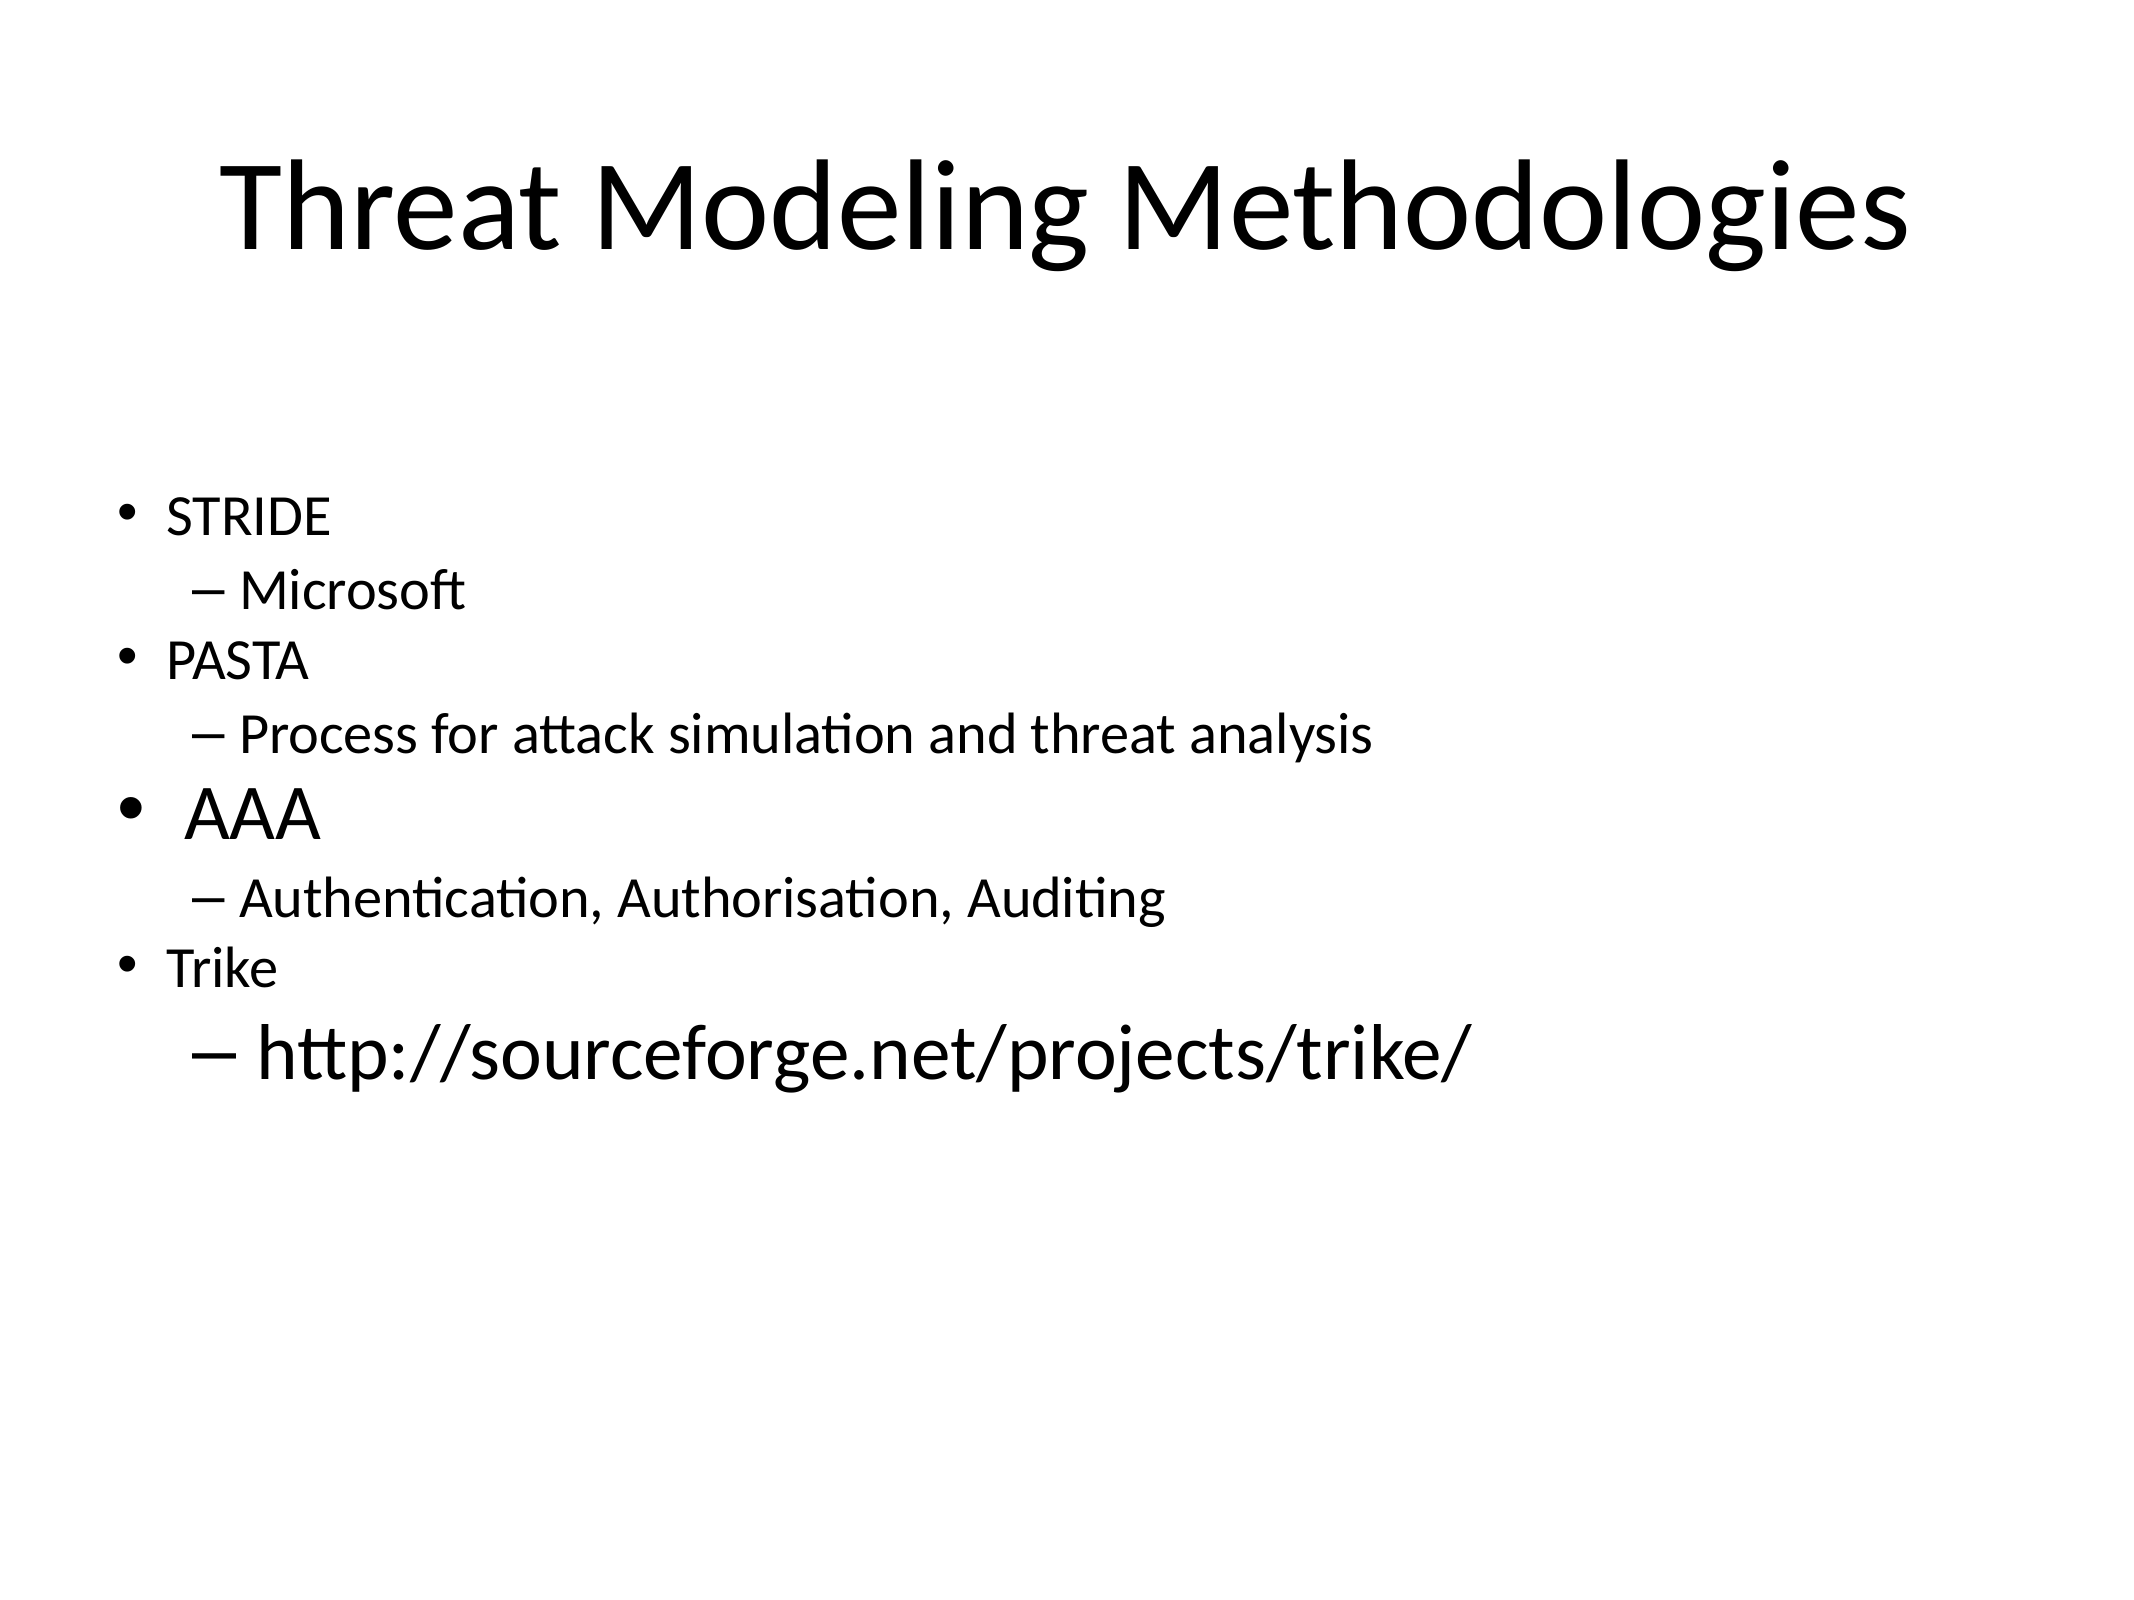

# Threat Modeling Methodologies
STRIDE
Microsoft
PASTA
Process for attack simulation and threat analysis
AAA
Authentication, Authorisation, Auditing
Trike
http://sourceforge.net/projects/trike/